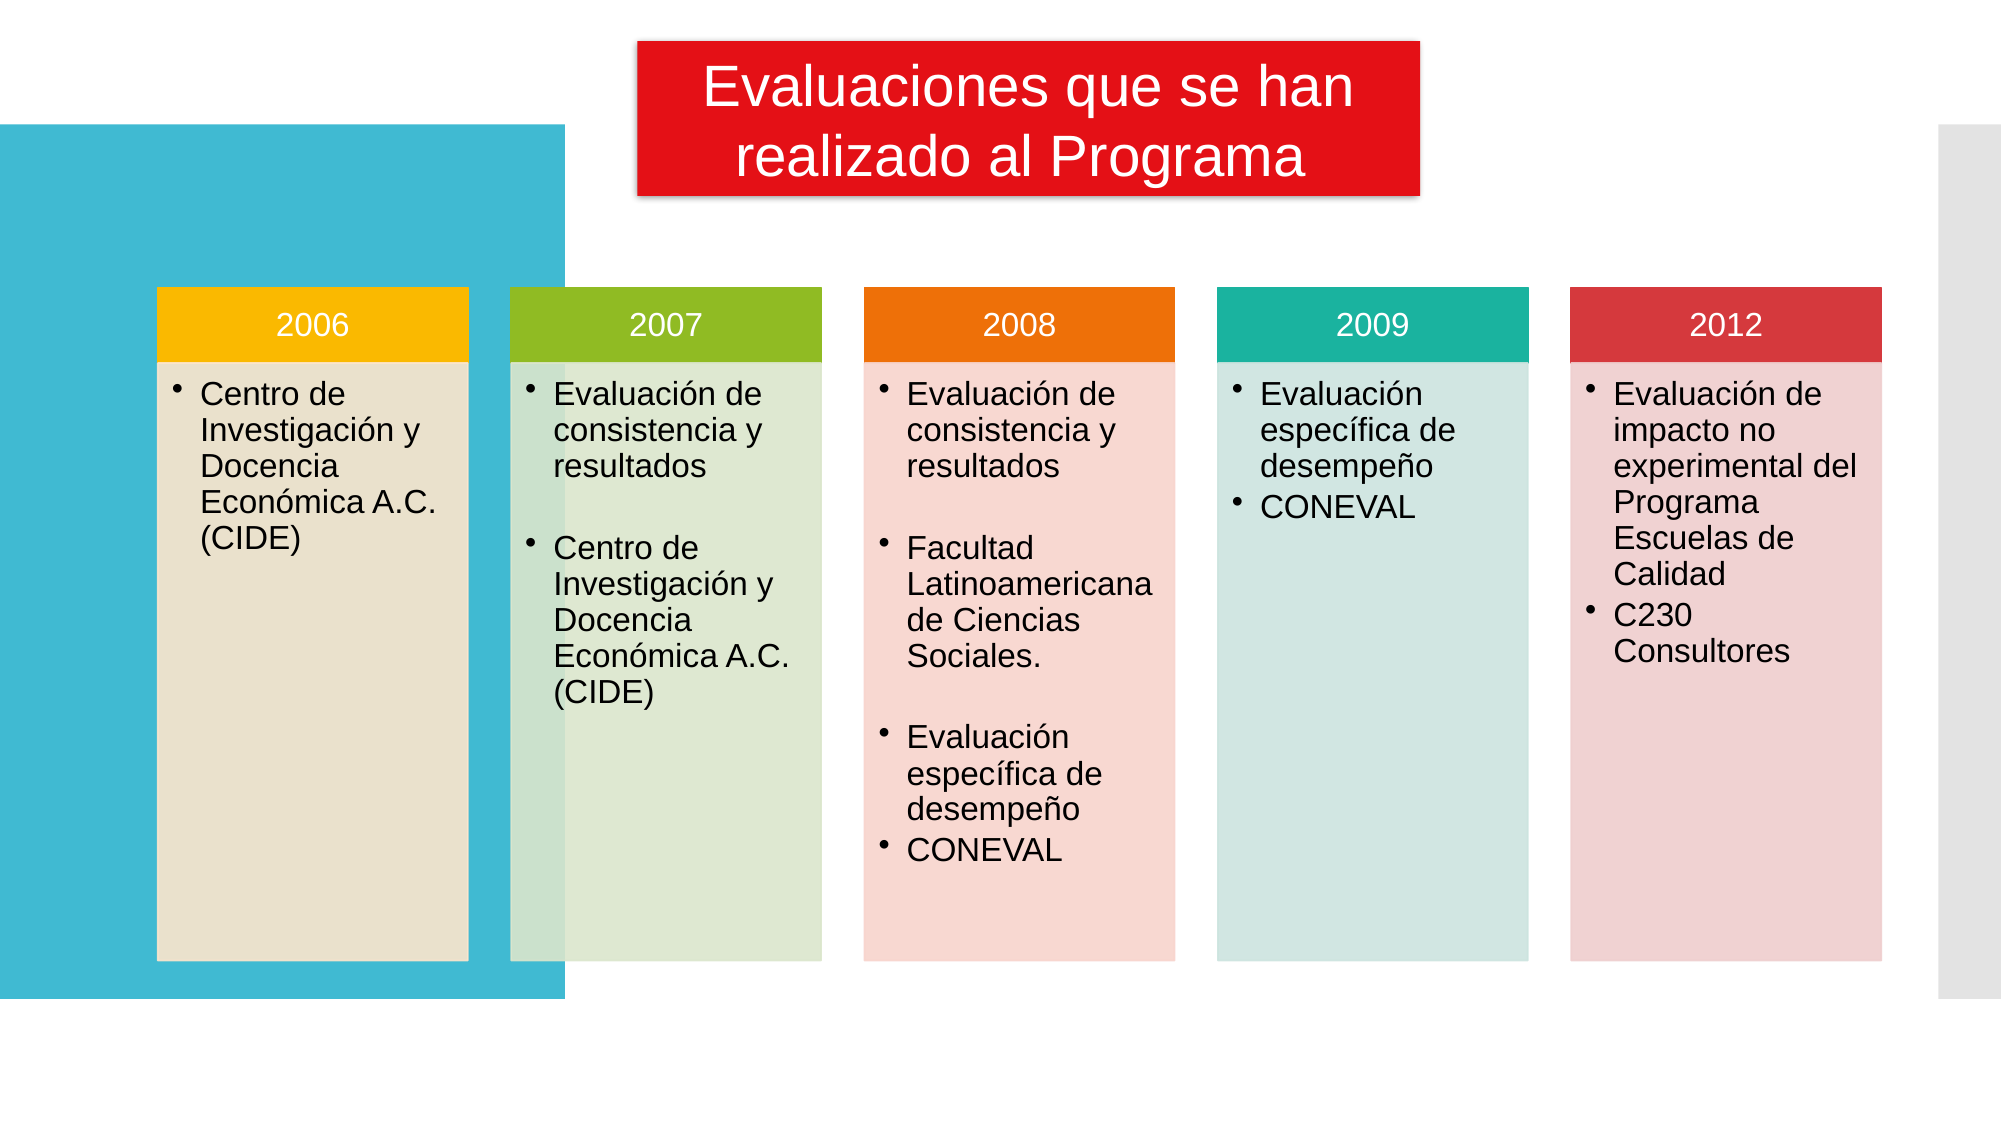

Evaluaciones que se han realizado al Programa
2006
Centro de Investigación y Docencia Económica A.C. (CIDE)

2007
Evaluación de consistencia y resultados

Centro de Investigación y Docencia Económica A.C. (CIDE)

2008
Evaluación de consistencia y resultados

Facultad Latinoamericana de Ciencias Sociales.

Evaluación específica de desempeño
CONEVAL

2009
Evaluación específica de desempeño
CONEVAL
2012
Evaluación de impacto no experimental del Programa Escuelas de Calidad
C230 Consultores